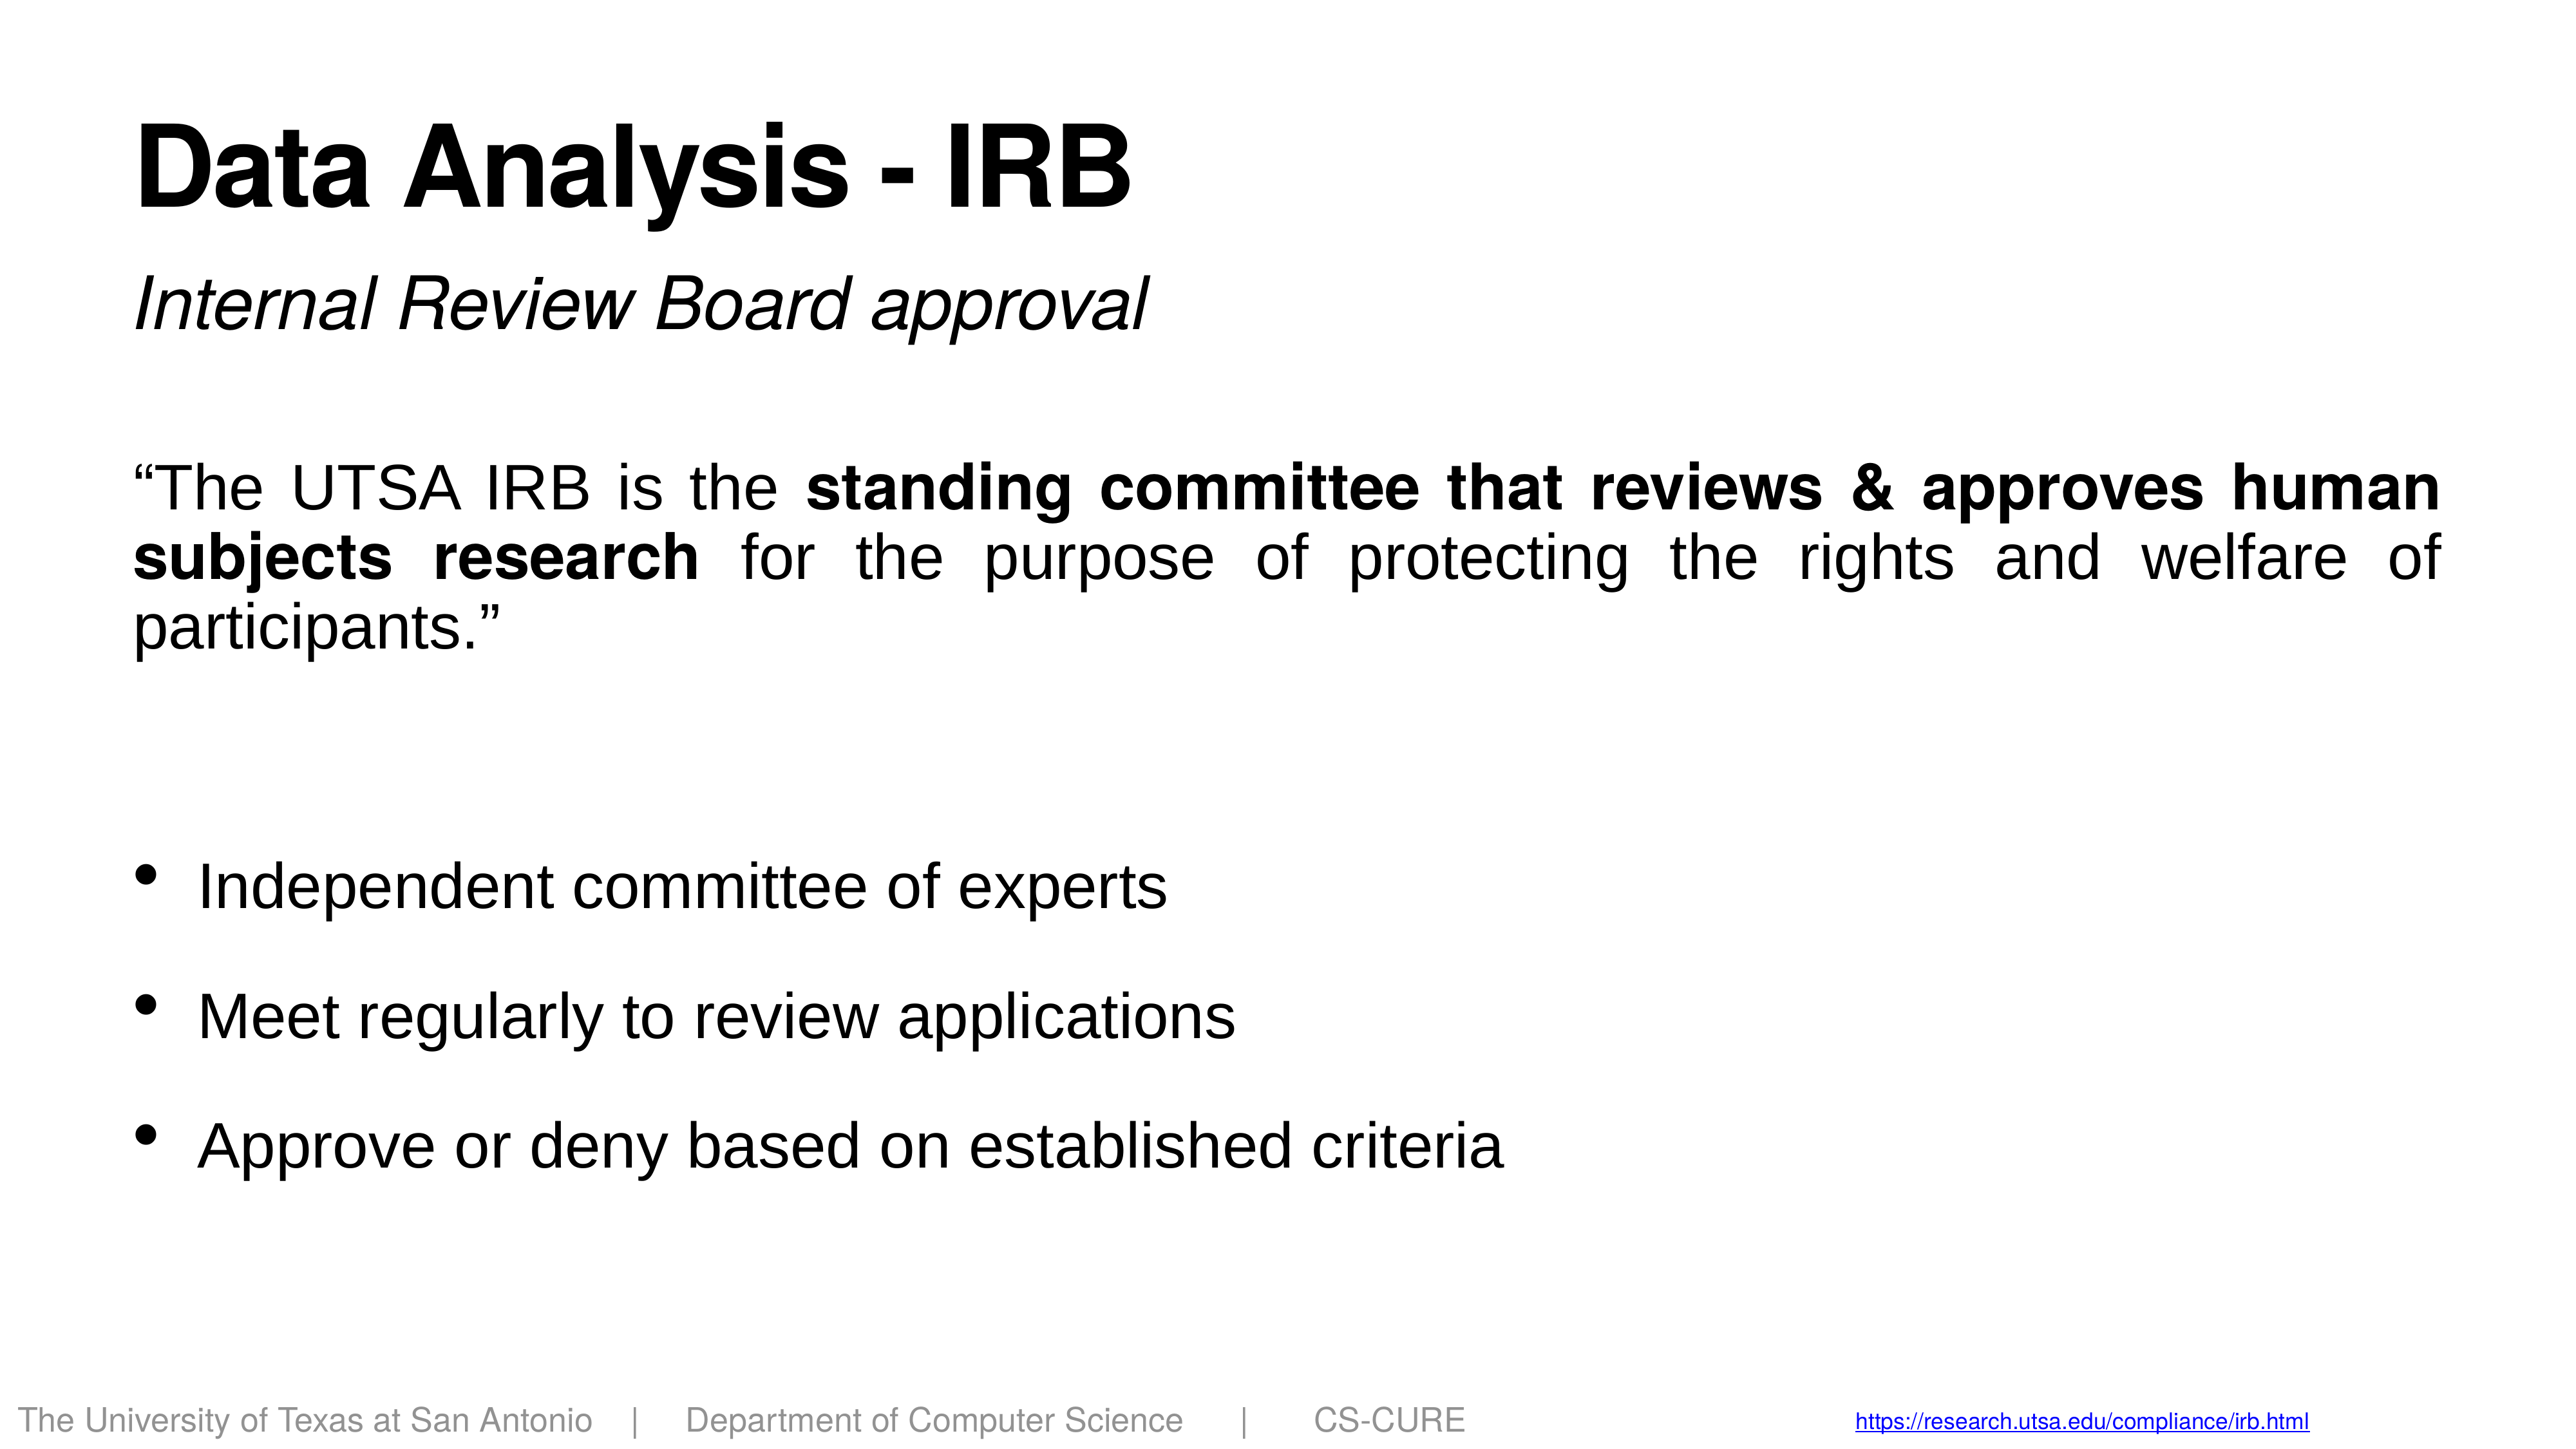

# Data Analysis - IRB
Internal Review Board approval
“The UTSA IRB is the standing committee that reviews & approves human subjects research for the purpose of protecting the rights and welfare of participants.”

Independent committee of experts
Meet regularly to review applications
Approve or deny based on established criteria
29
https://research.utsa.edu/compliance/irb.html